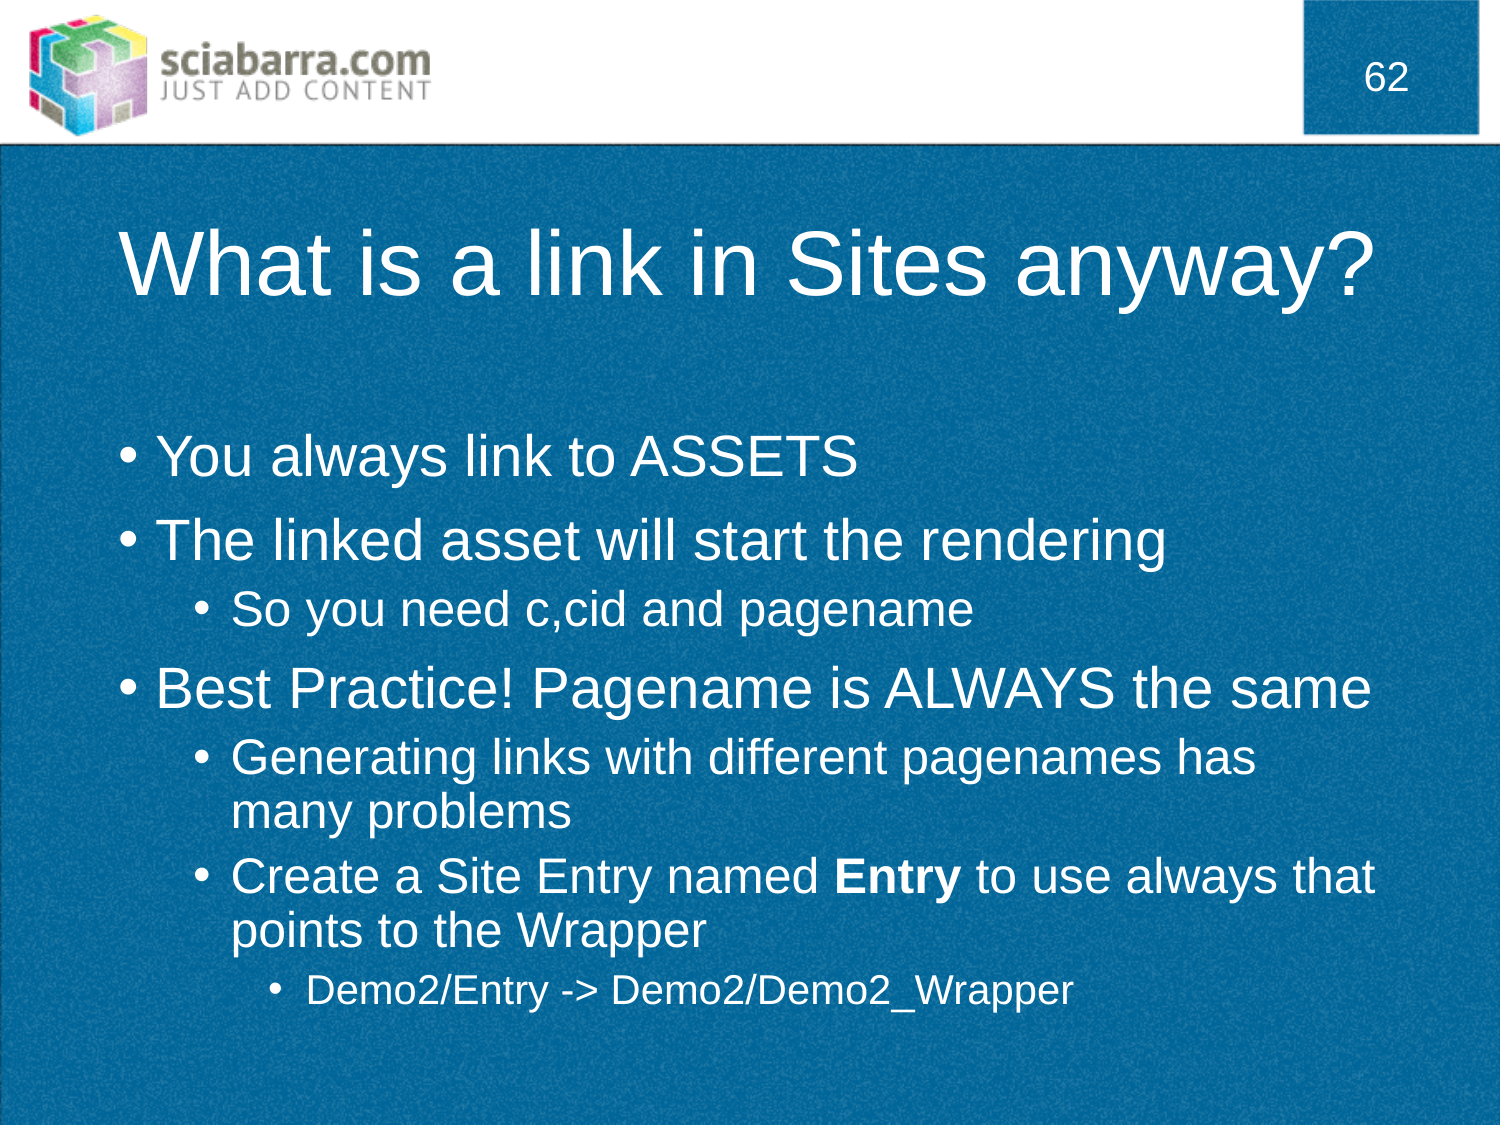

62
# What is a link in Sites anyway?
You always link to ASSETS
The linked asset will start the rendering
So you need c,cid and pagename
Best Practice! Pagename is ALWAYS the same
Generating links with different pagenames has many problems
Create a Site Entry named Entry to use always that points to the Wrapper
Demo2/Entry -> Demo2/Demo2_Wrapper